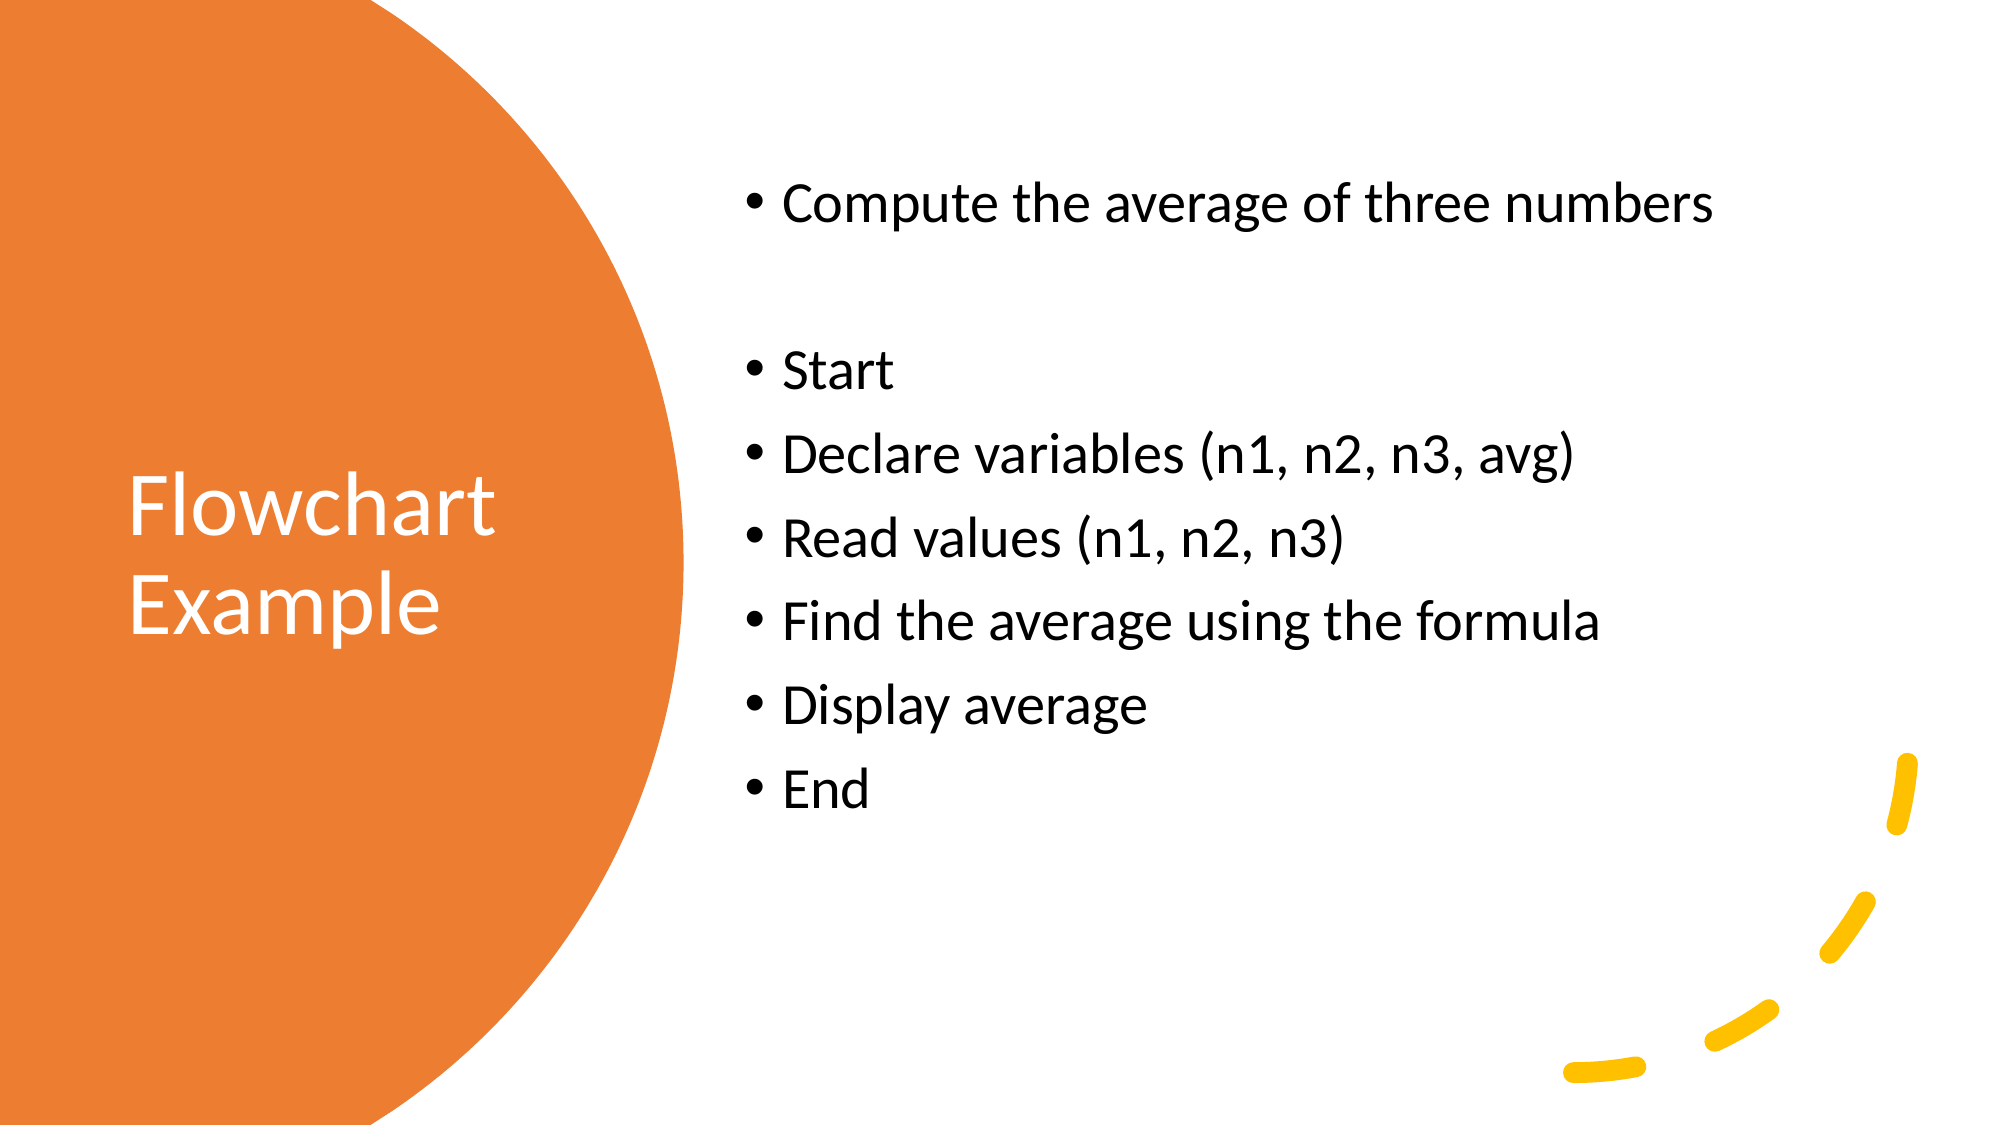

Compute the average of three numbers

Start
Declare variables (n1, n2, n3, avg)
Read values (n1, n2, n3)
Find the average using the formula
Display average
End
# Flowchart Example

11